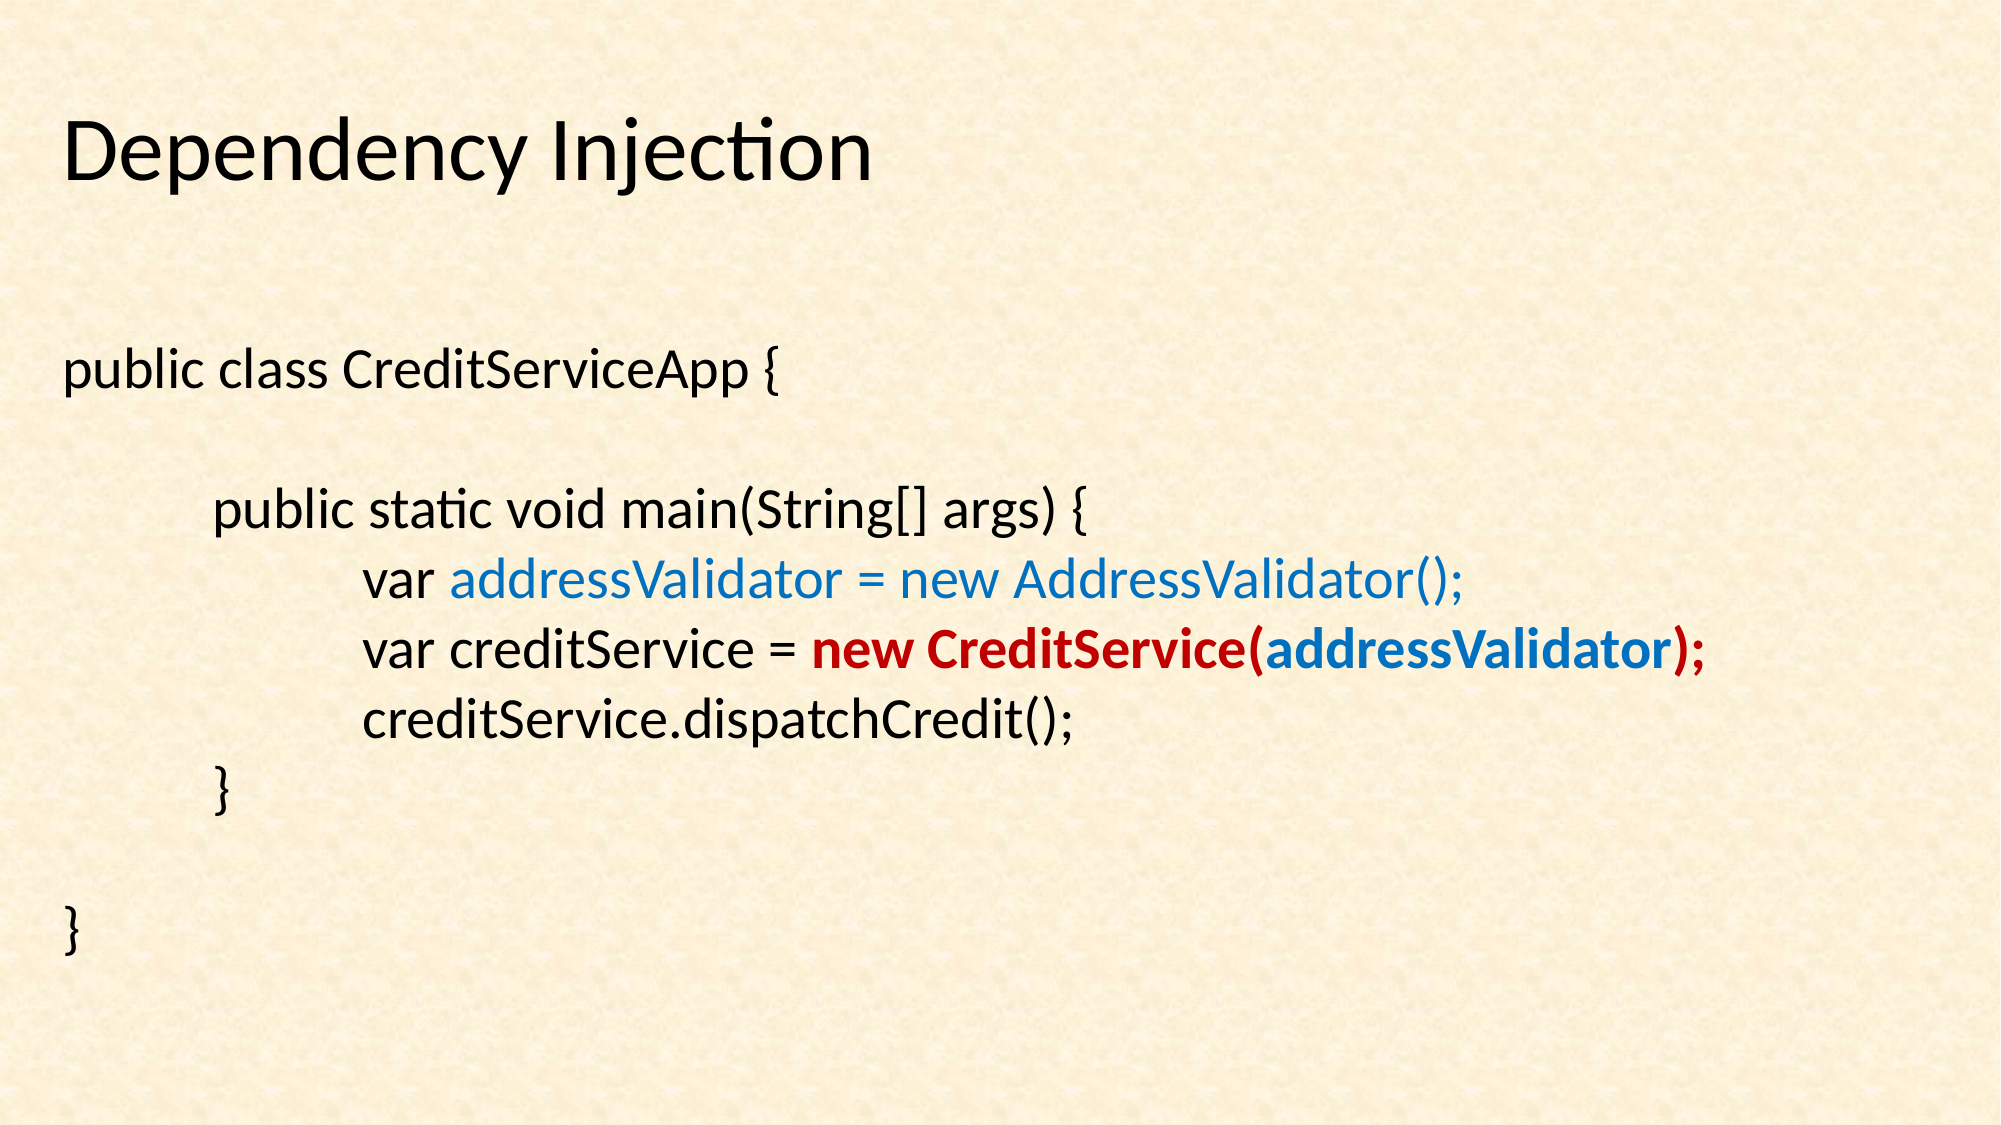

# Dependency Injection
public class CreditServiceApp {

	public static void main(String[] args) {
		var addressValidator = new AddressValidator();
		var creditService = new CreditService(addressValidator);
		creditService.dispatchCredit();
	}

}